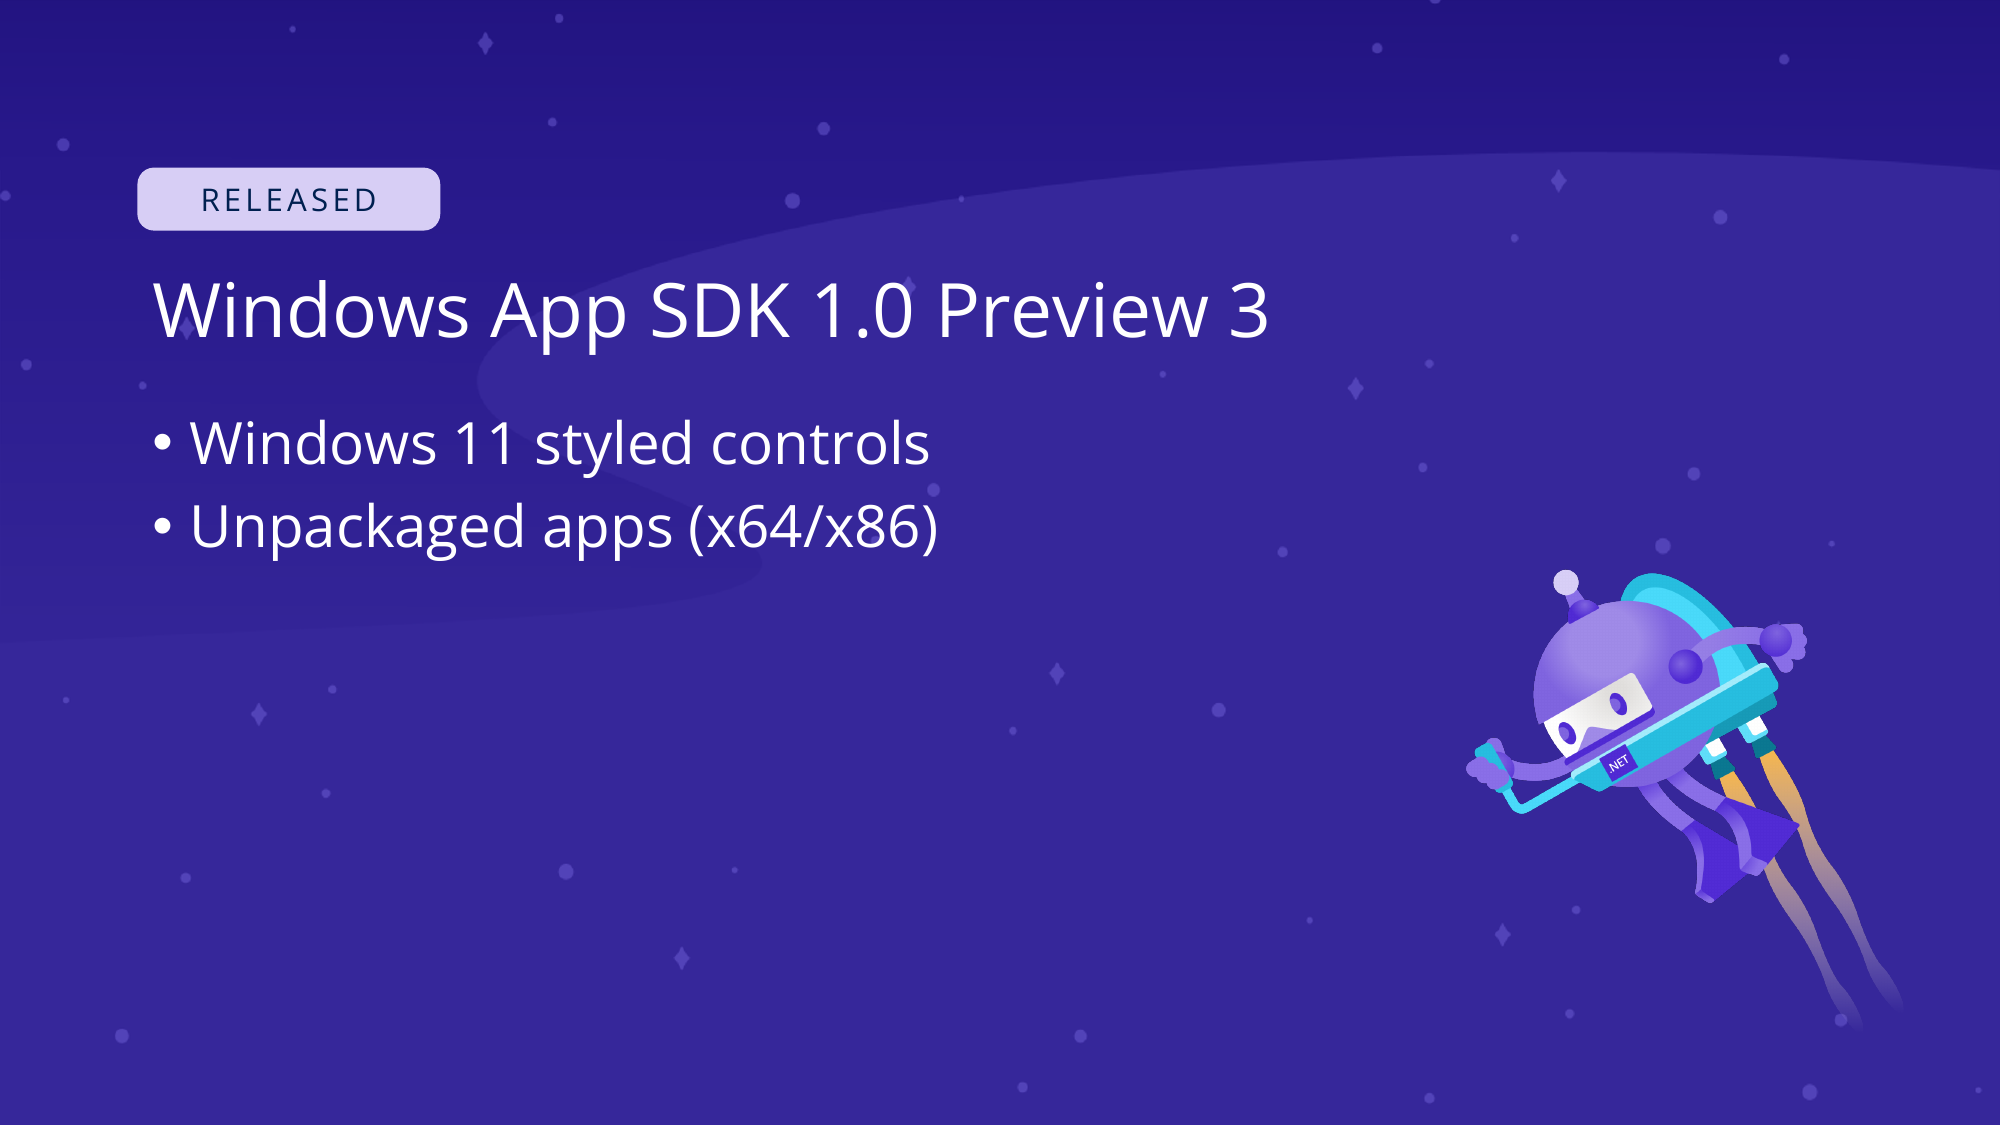

# Windows App SDK 1.0 Preview 3
Windows 11 styled controls
Unpackaged apps (x64/x86)